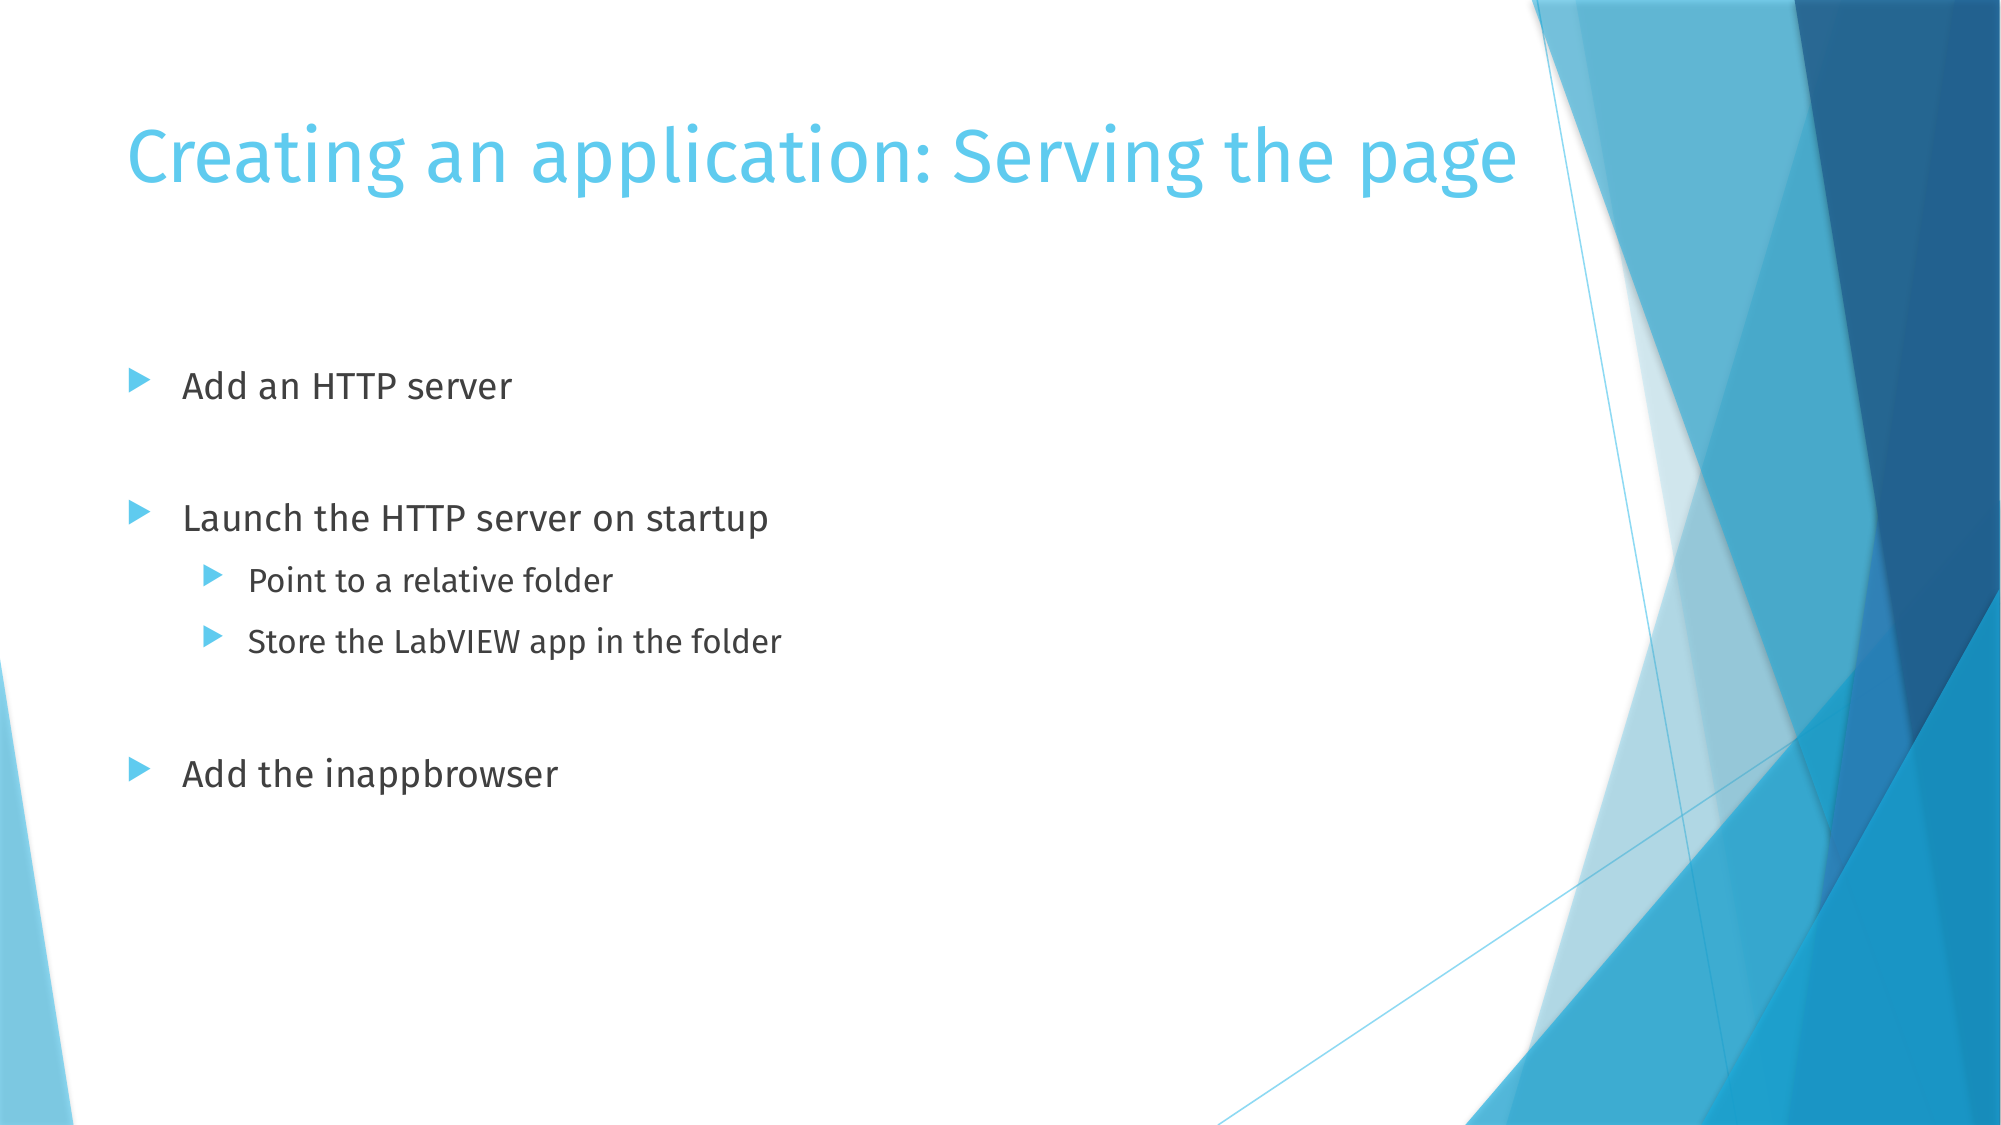

# Creating an application: Serving the page
Add an HTTP server

Launch the HTTP server on startup
Point to a relative folder
Store the LabVIEW app in the folder

Add the inappbrowser